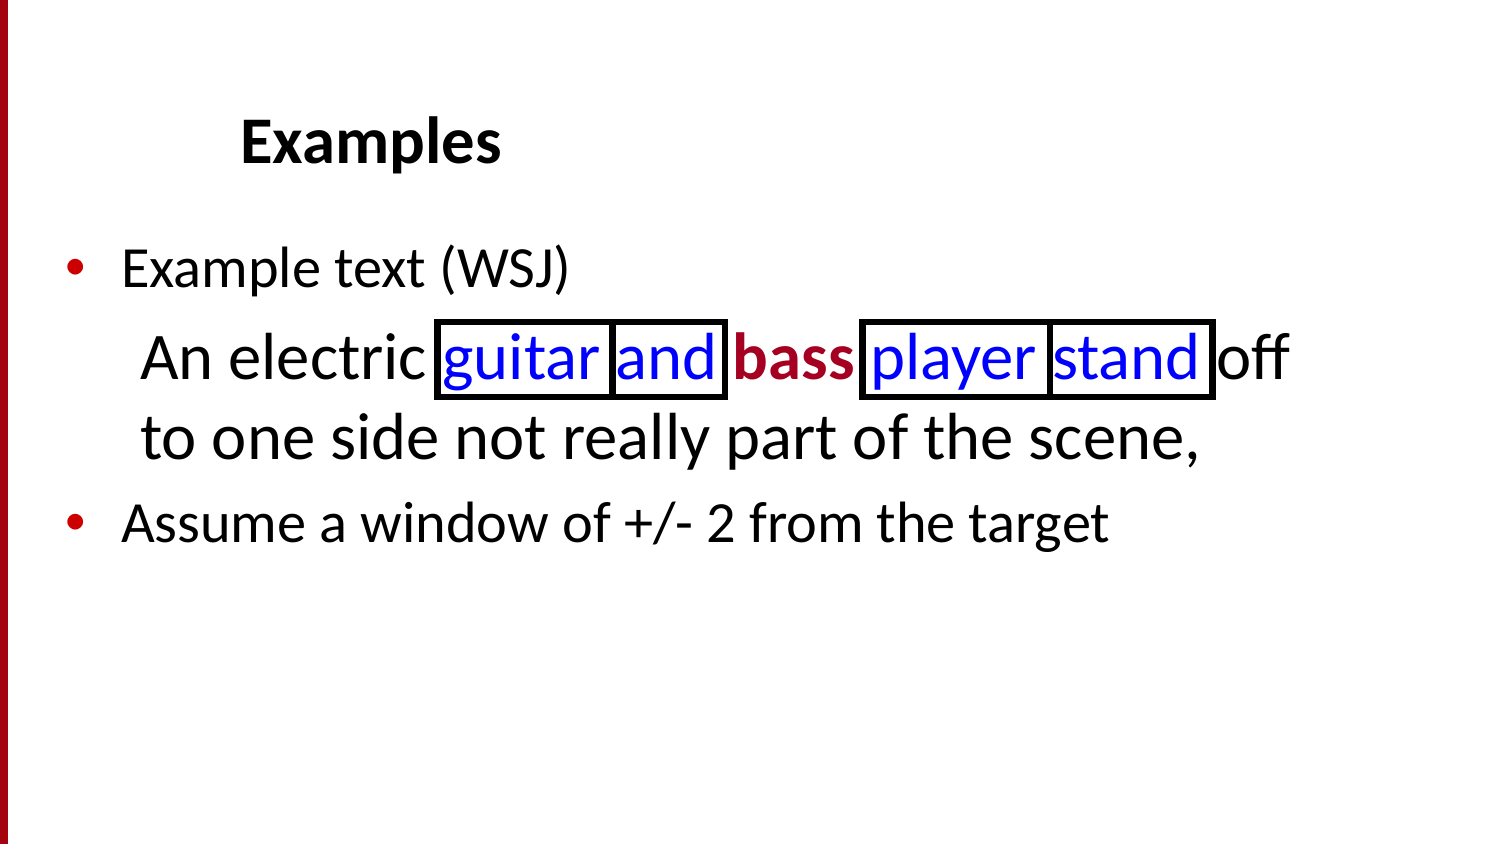

# Examples
Example text (WSJ)
An electric guitar and bass player stand off to one side not really part of the scene,
Assume a window of +/- 2 from the target